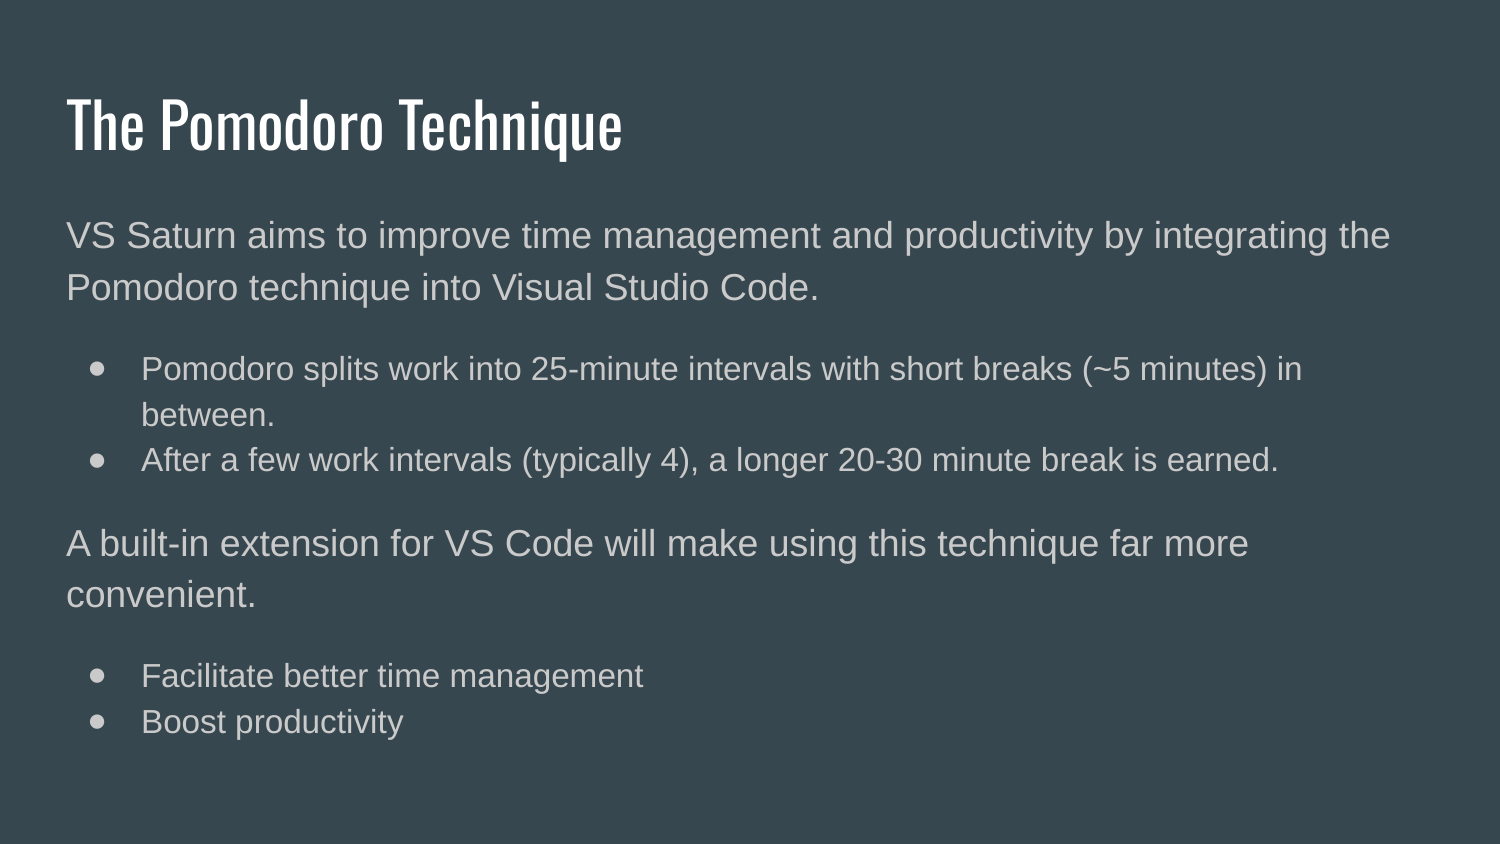

# The Pomodoro Technique
VS Saturn aims to improve time management and productivity by integrating the Pomodoro technique into Visual Studio Code.
Pomodoro splits work into 25-minute intervals with short breaks (~5 minutes) in between.
After a few work intervals (typically 4), a longer 20-30 minute break is earned.
A built-in extension for VS Code will make using this technique far more convenient.
Facilitate better time management
Boost productivity